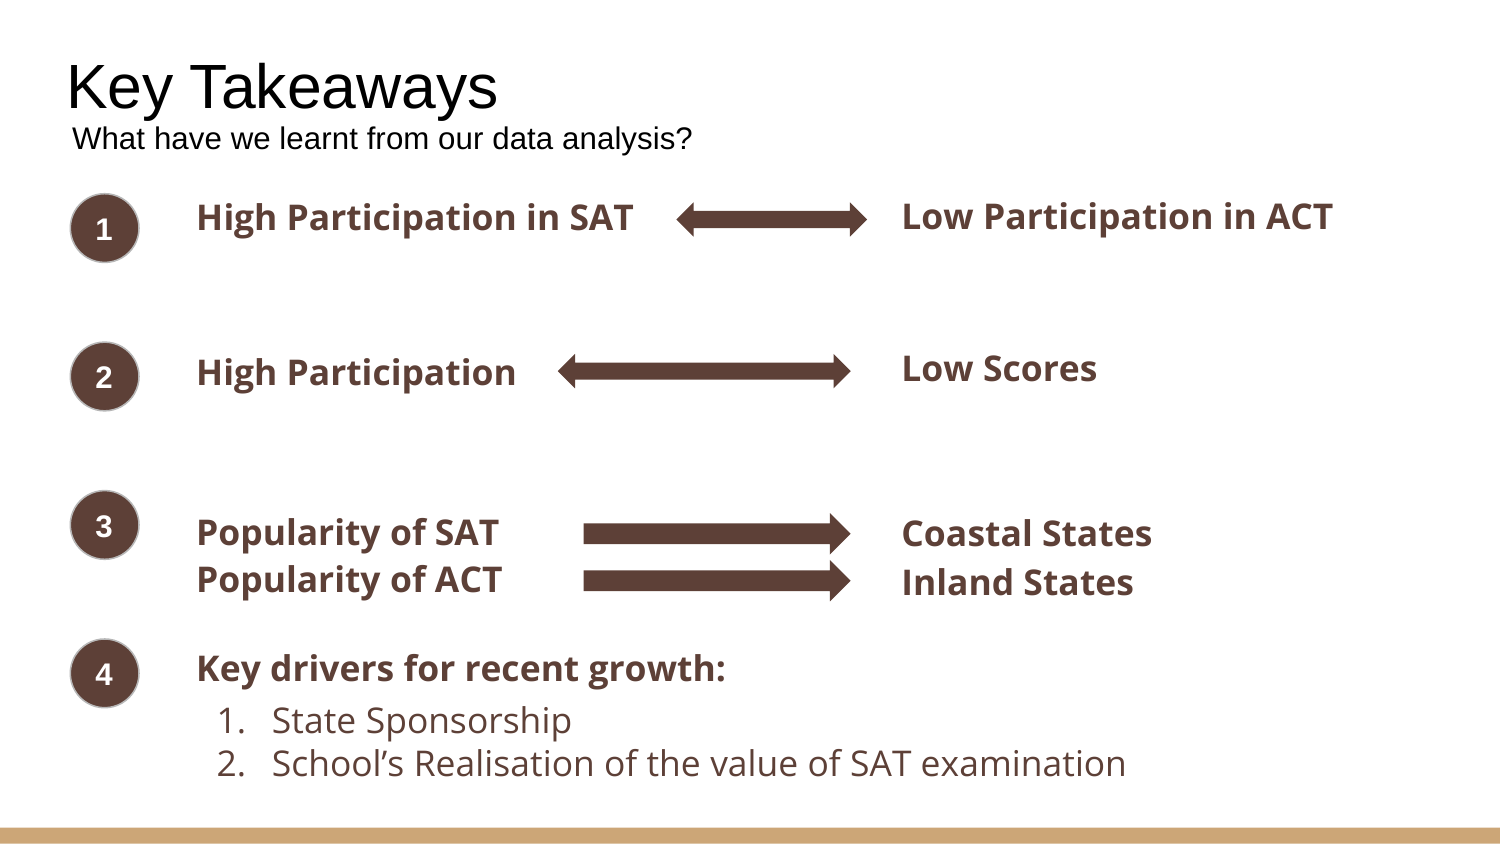

# Key Takeaways
What have we learnt from our data analysis?
High Participation in SAT
1
Low Participation in ACT

High Participation
2
Low Scores

3
Popularity of SAT
Coastal States

Popularity of ACT

Inland States
Key drivers for recent growth:
4
State Sponsorship
School’s Realisation of the value of SAT examination